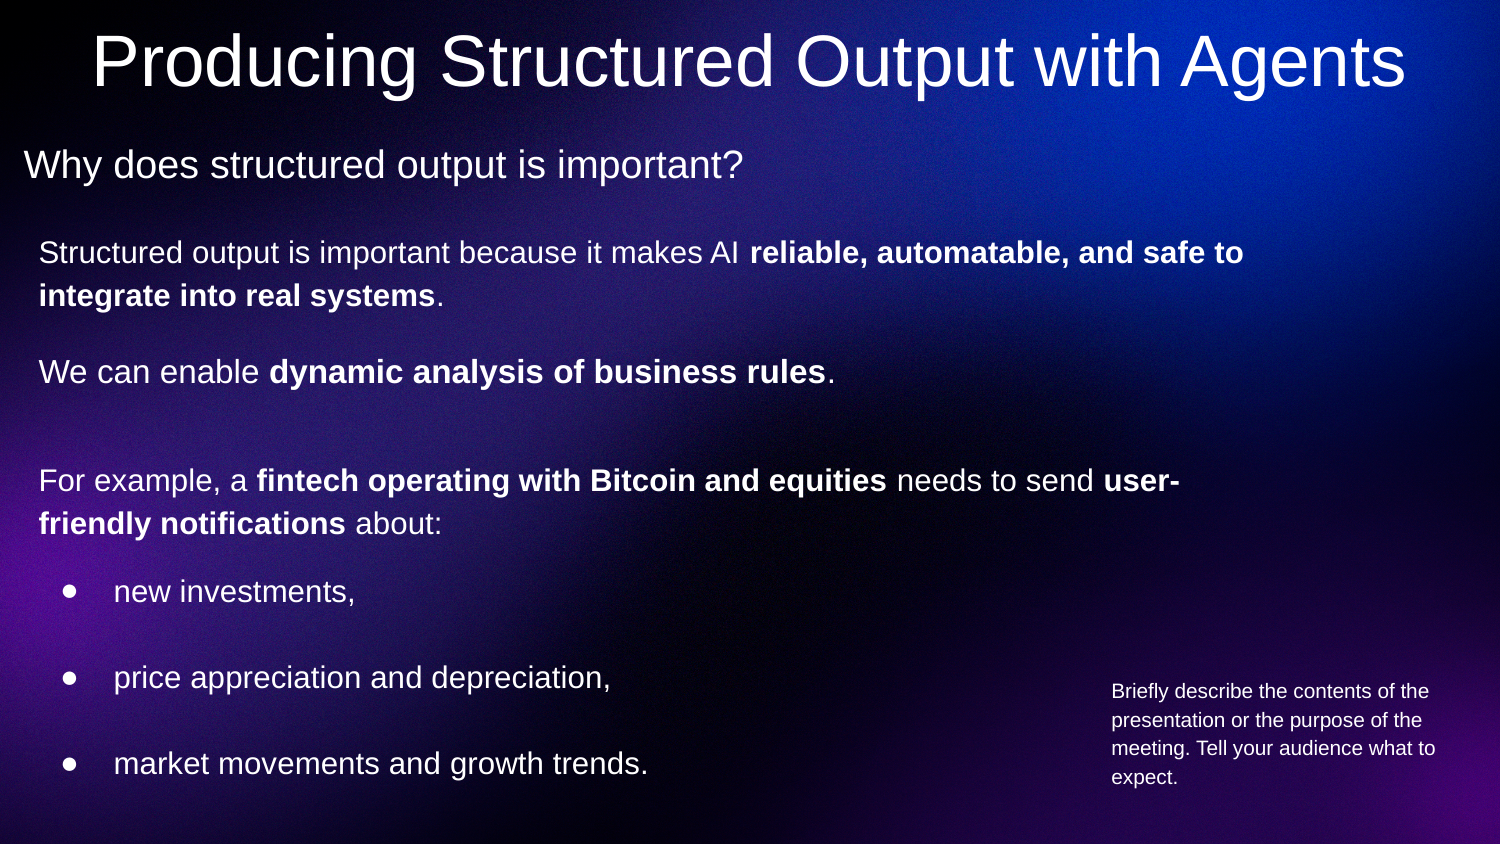

# Producing Structured Output with Agents
Why does structured output is important?
Structured output is important because it makes AI reliable, automatable, and safe to integrate into real systems.

We can enable dynamic analysis of business rules.

For example, a fintech operating with Bitcoin and equities needs to send user-friendly notifications about:
new investments,
price appreciation and depreciation,
market movements and growth trends.
Briefly describe the contents of the presentation or the purpose of the meeting. Tell your audience what to expect.